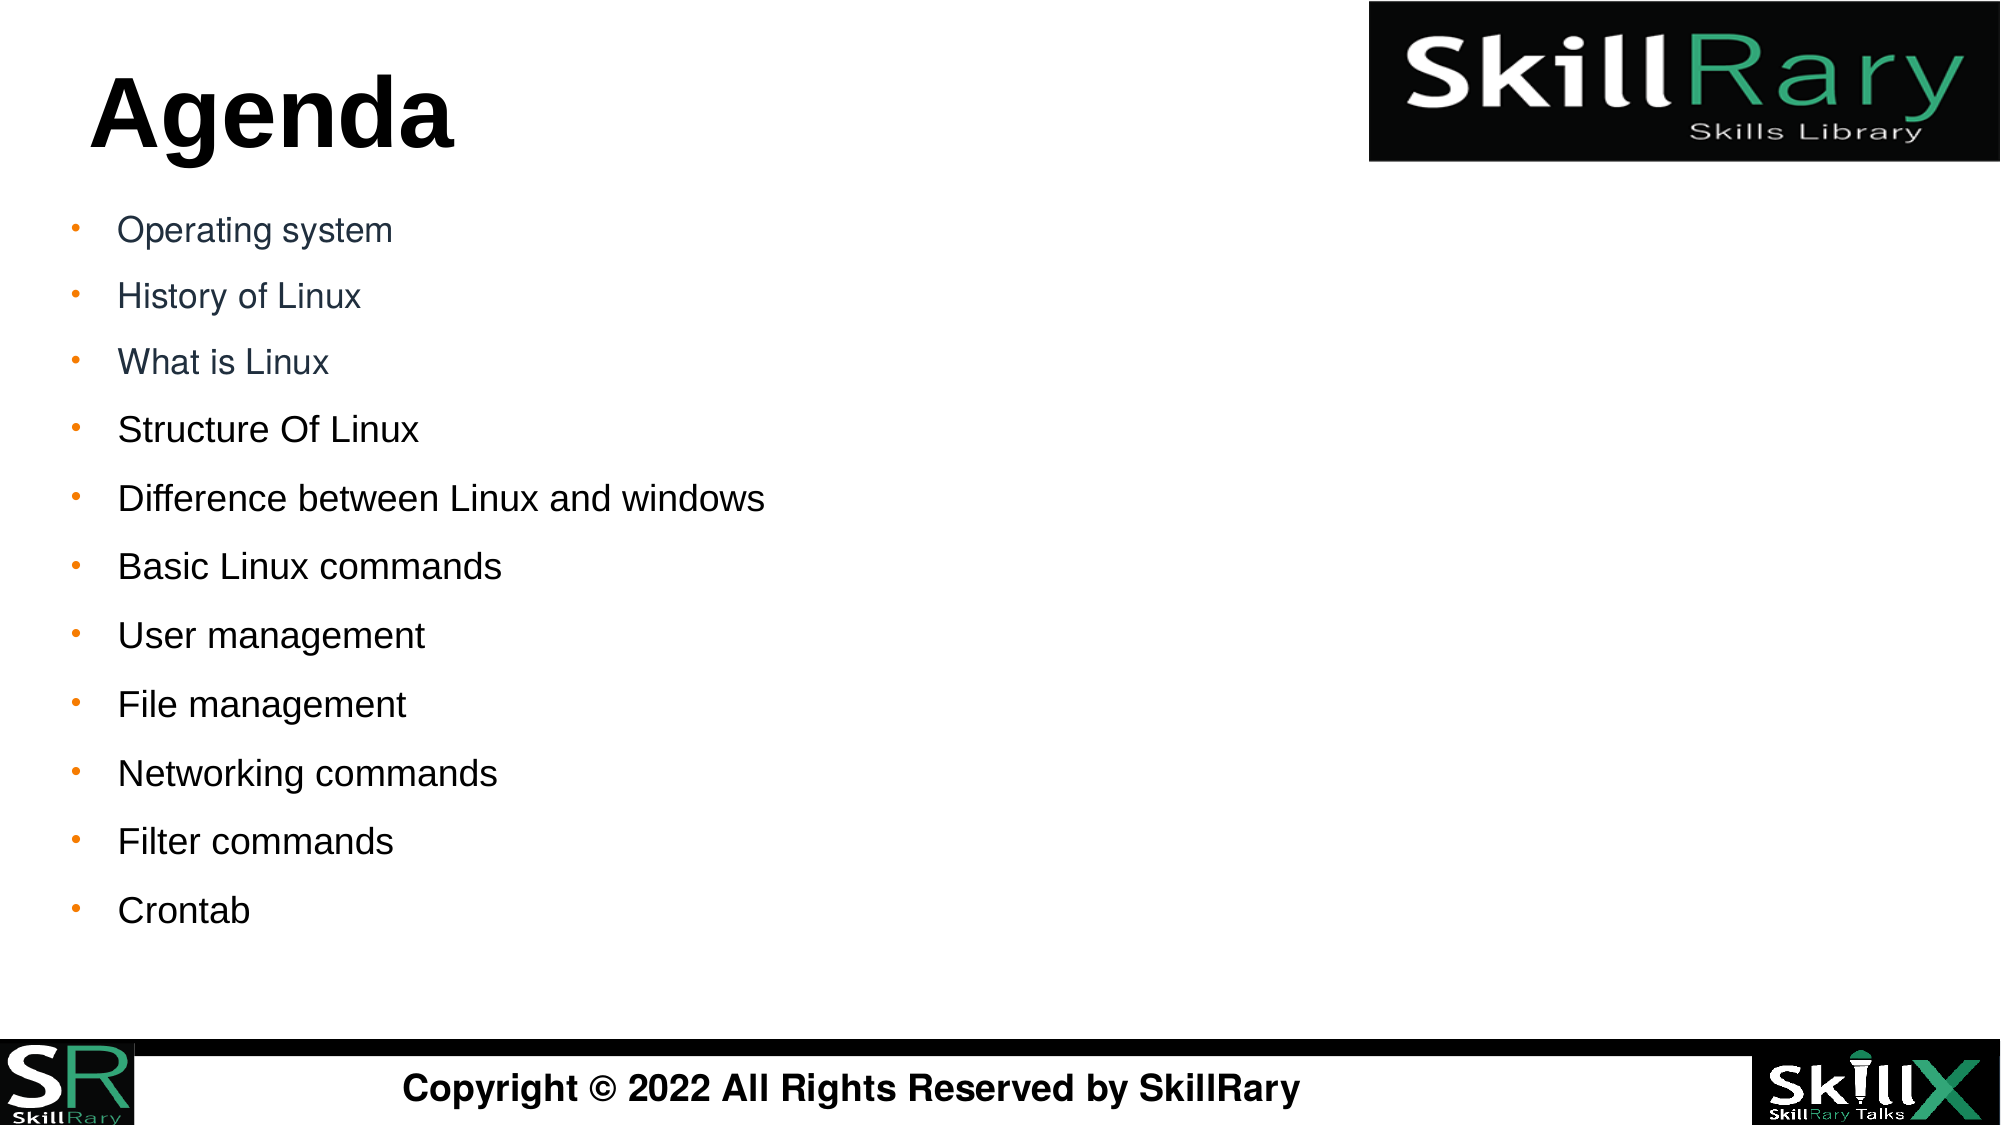

# Agenda
Operating system
History of Linux
What is Linux
Structure Of Linux
Difference between Linux and windows
Basic Linux commands
User management
File management
Networking commands
Filter commands
Crontab